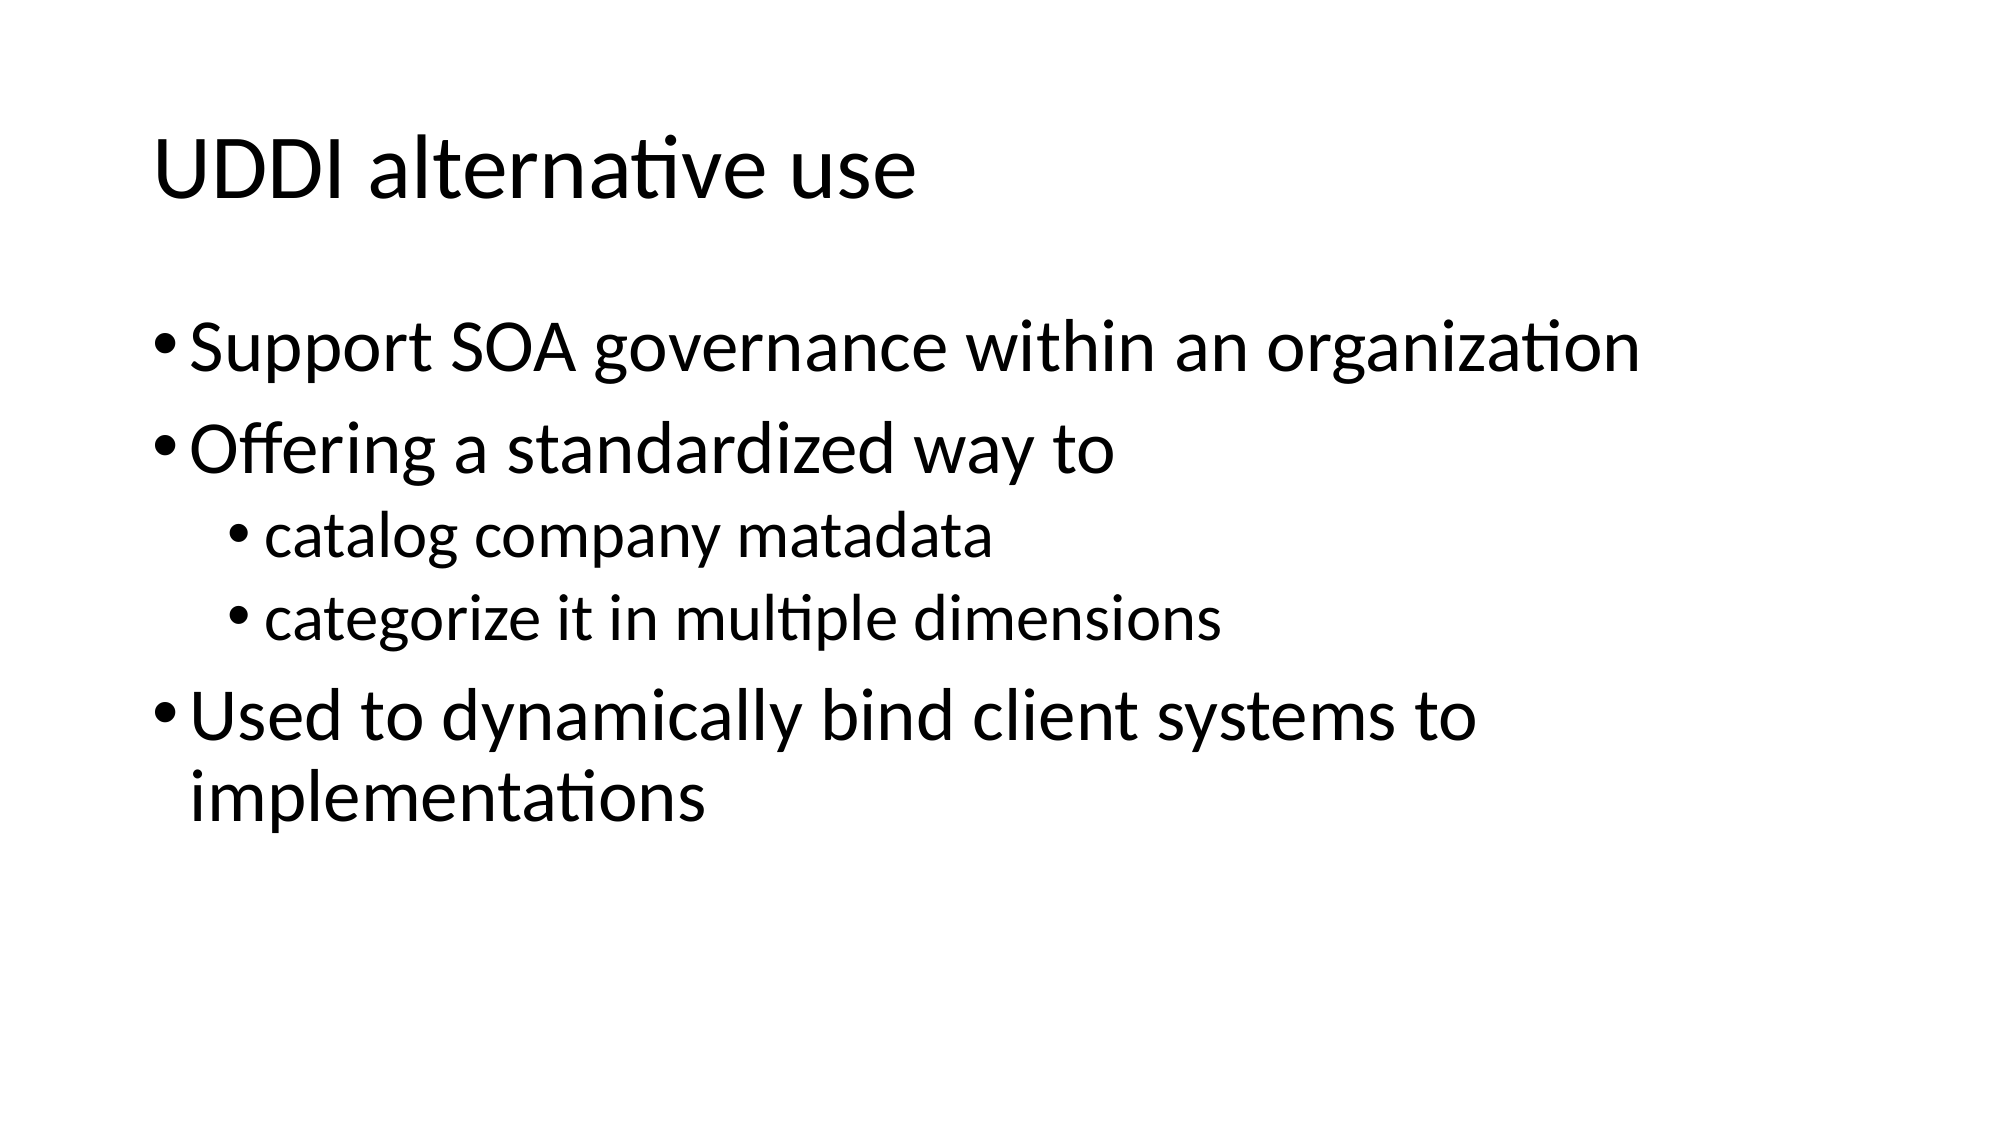

# UDDI alternative use
Support SOA governance within an organization
Offering a standardized way to
catalog company matadata
categorize it in multiple dimensions
Used to dynamically bind client systems to implementations